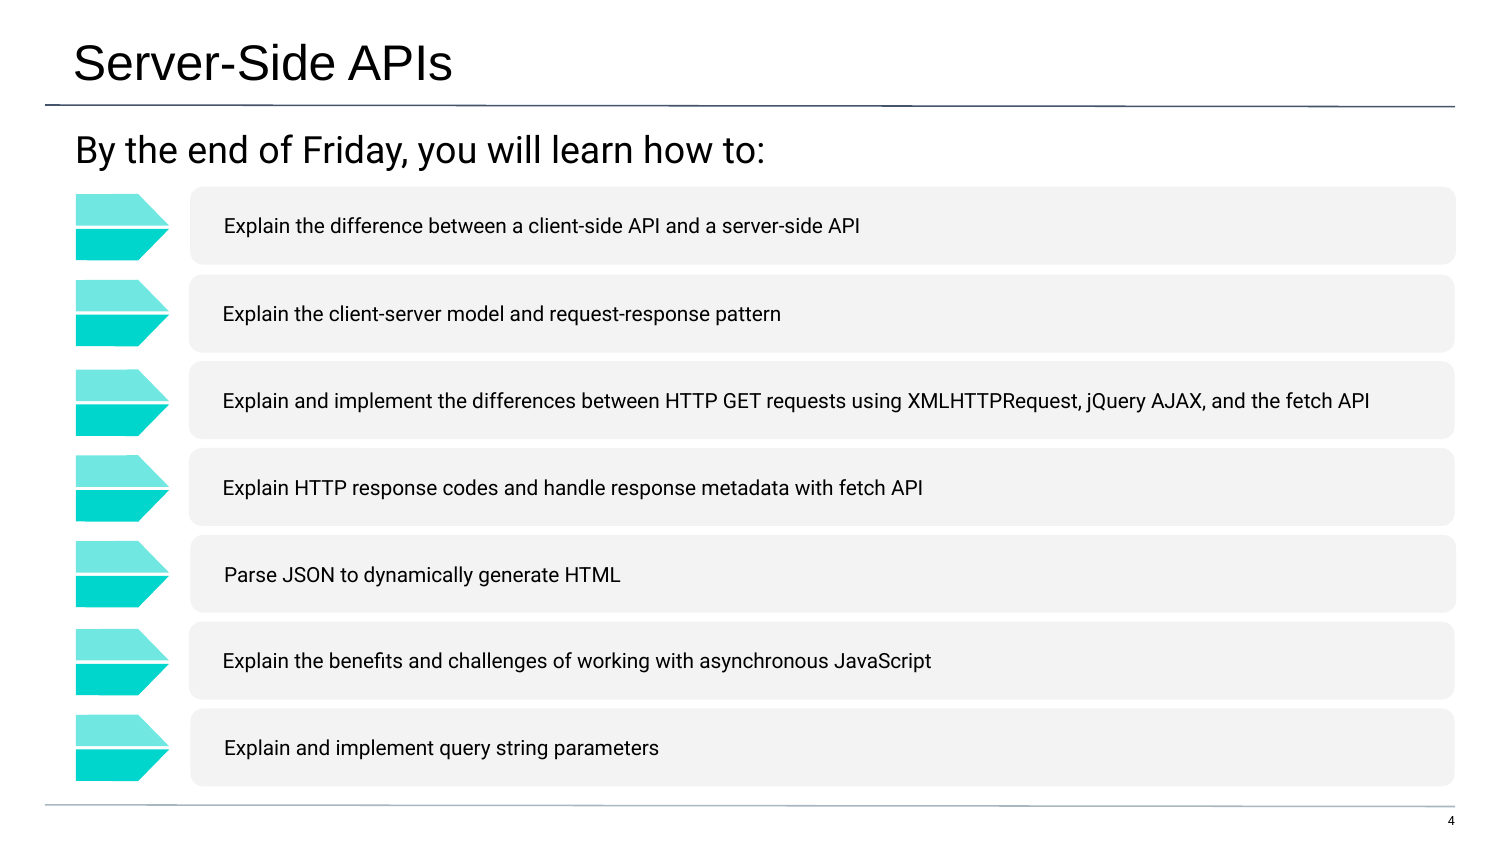

# Server-Side APIs
By the end of Friday, you will learn how to:
Explain the difference between a client-side API and a server-side API

Explain the client-server model and request-response pattern

Explain and implement the differences between HTTP GET requests using XMLHTTPRequest, jQuery AJAX, and the fetch API

Explain HTTP response codes and handle response metadata with fetch API

Parse JSON to dynamically generate HTML

Explain the benefits and challenges of working with asynchronous JavaScript

Explain and implement query string parameters